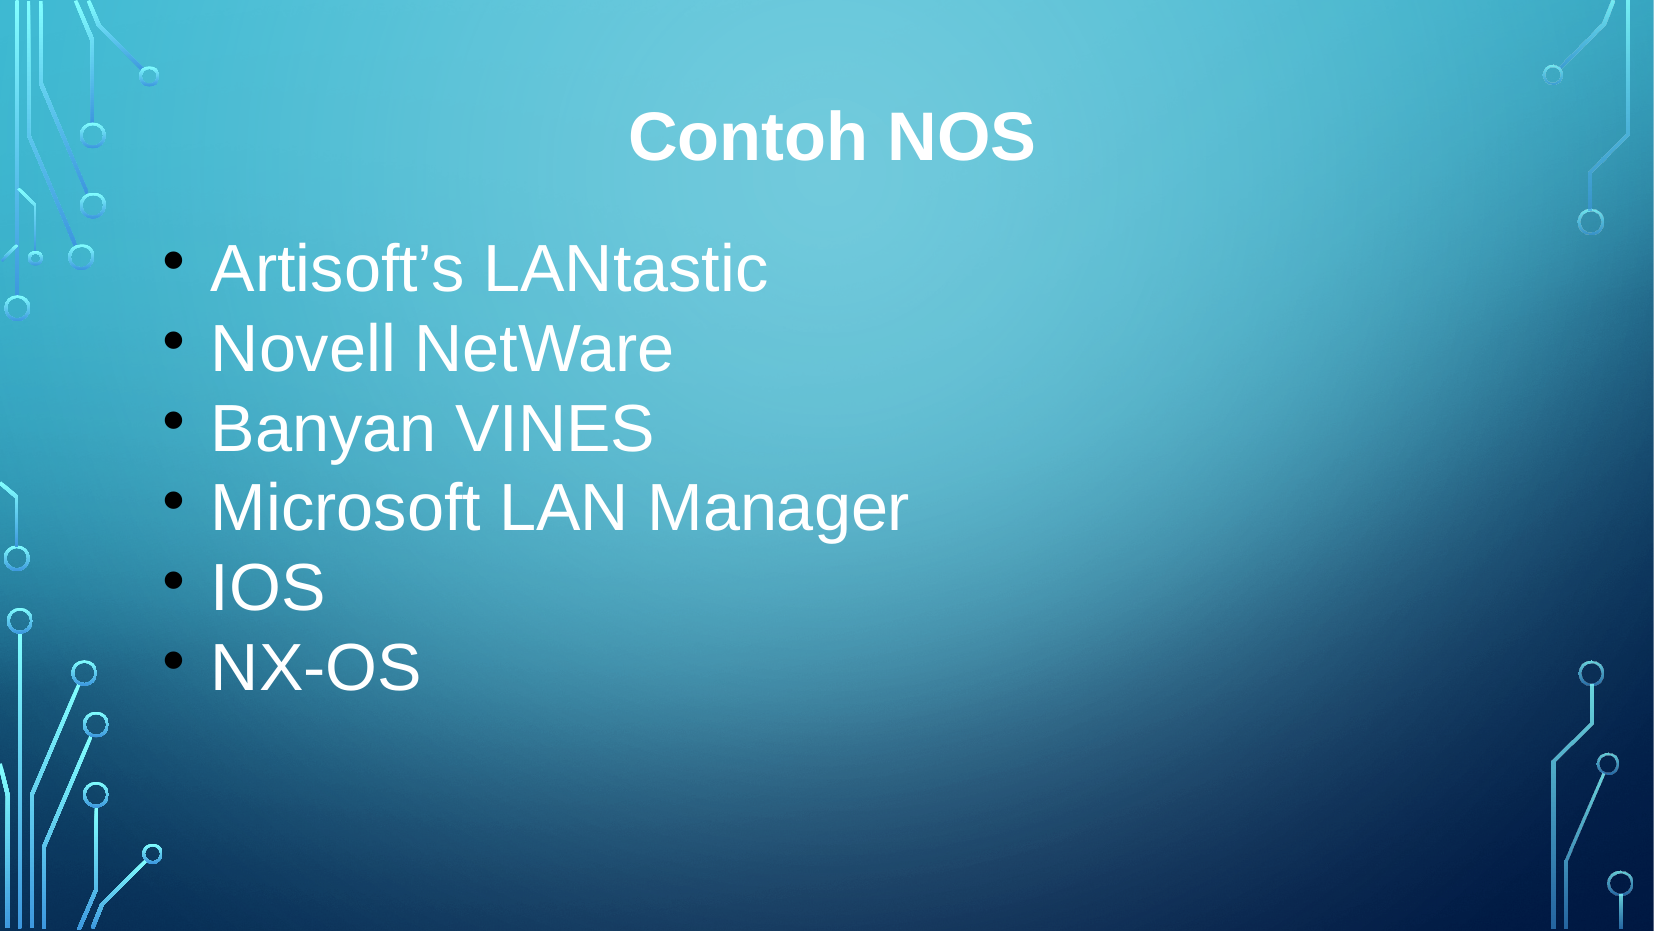

Contoh NOS
 Artisoft’s LANtastic
 Novell NetWare
 Banyan VINES
 Microsoft LAN Manager
 IOS
 NX-OS